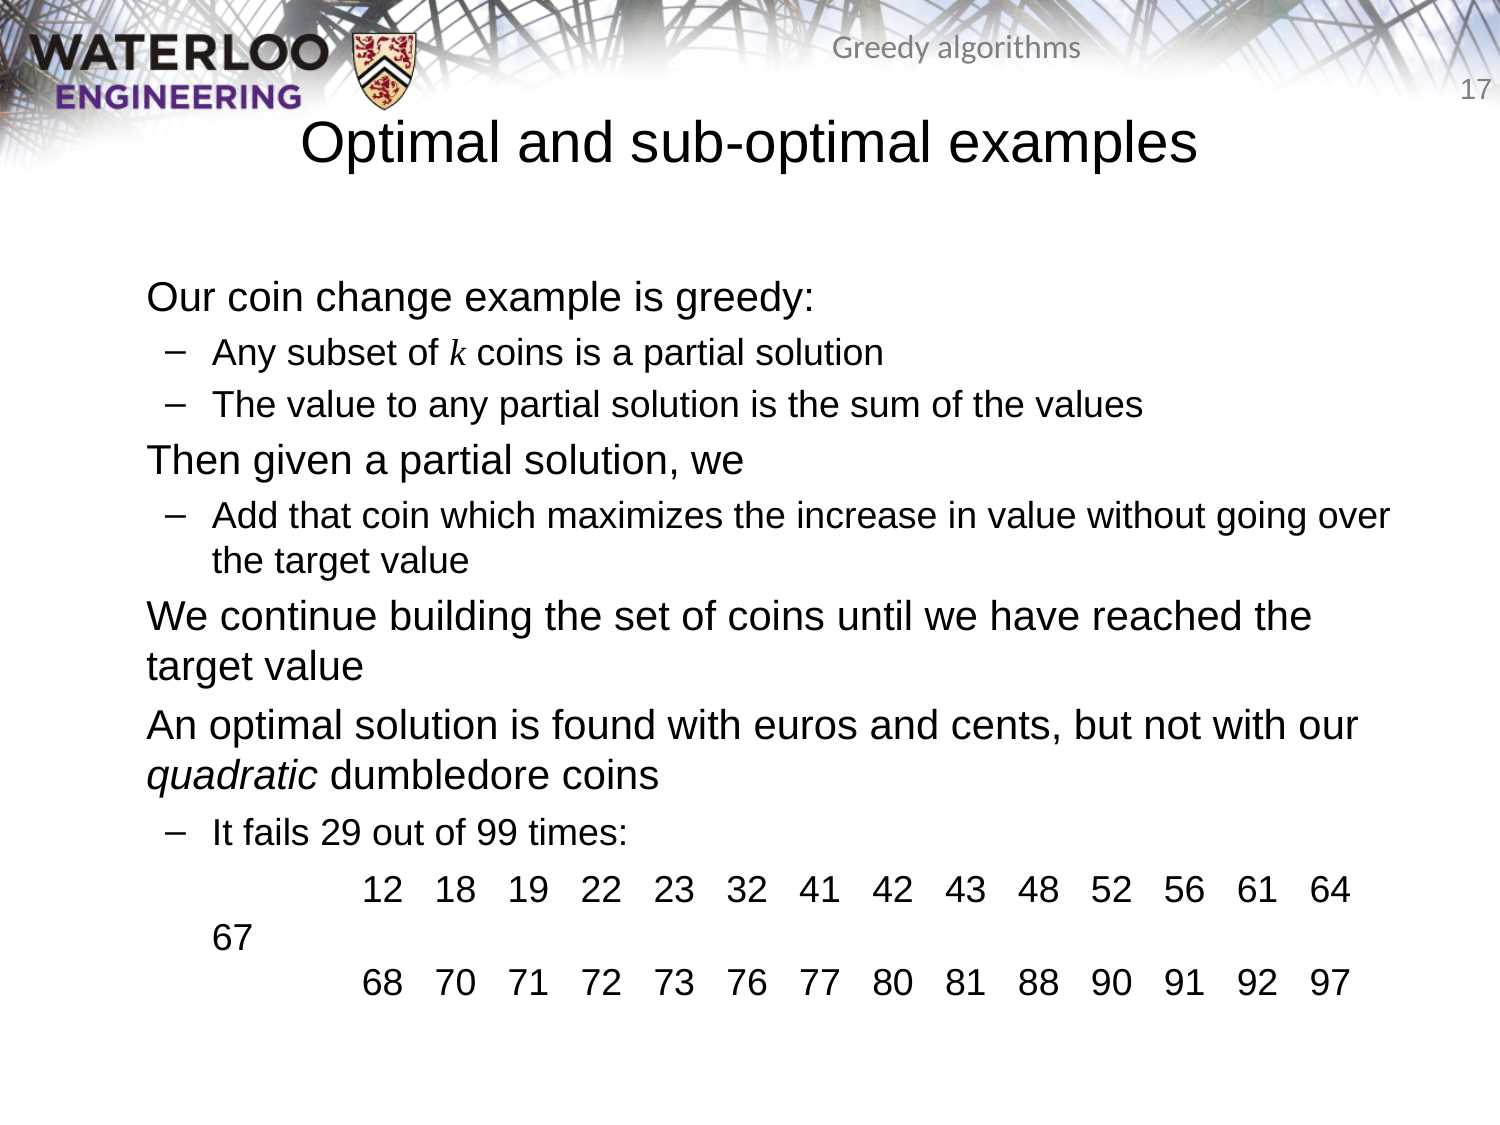

Optimal and sub-optimal examples
	Our coin change example is greedy:
Any subset of k coins is a partial solution
The value to any partial solution is the sum of the values
	Then given a partial solution, we
Add that coin which maximizes the increase in value without going over the target value
	We continue building the set of coins until we have reached the target value
	An optimal solution is found with euros and cents, but not with our quadratic dumbledore coins
It fails 29 out of 99 times:
	12   18   19   22   23   32   41   42   43   48   52   56   61   64    67
	68   70   71   72   73   76   77   80   81   88   90   91   92   97